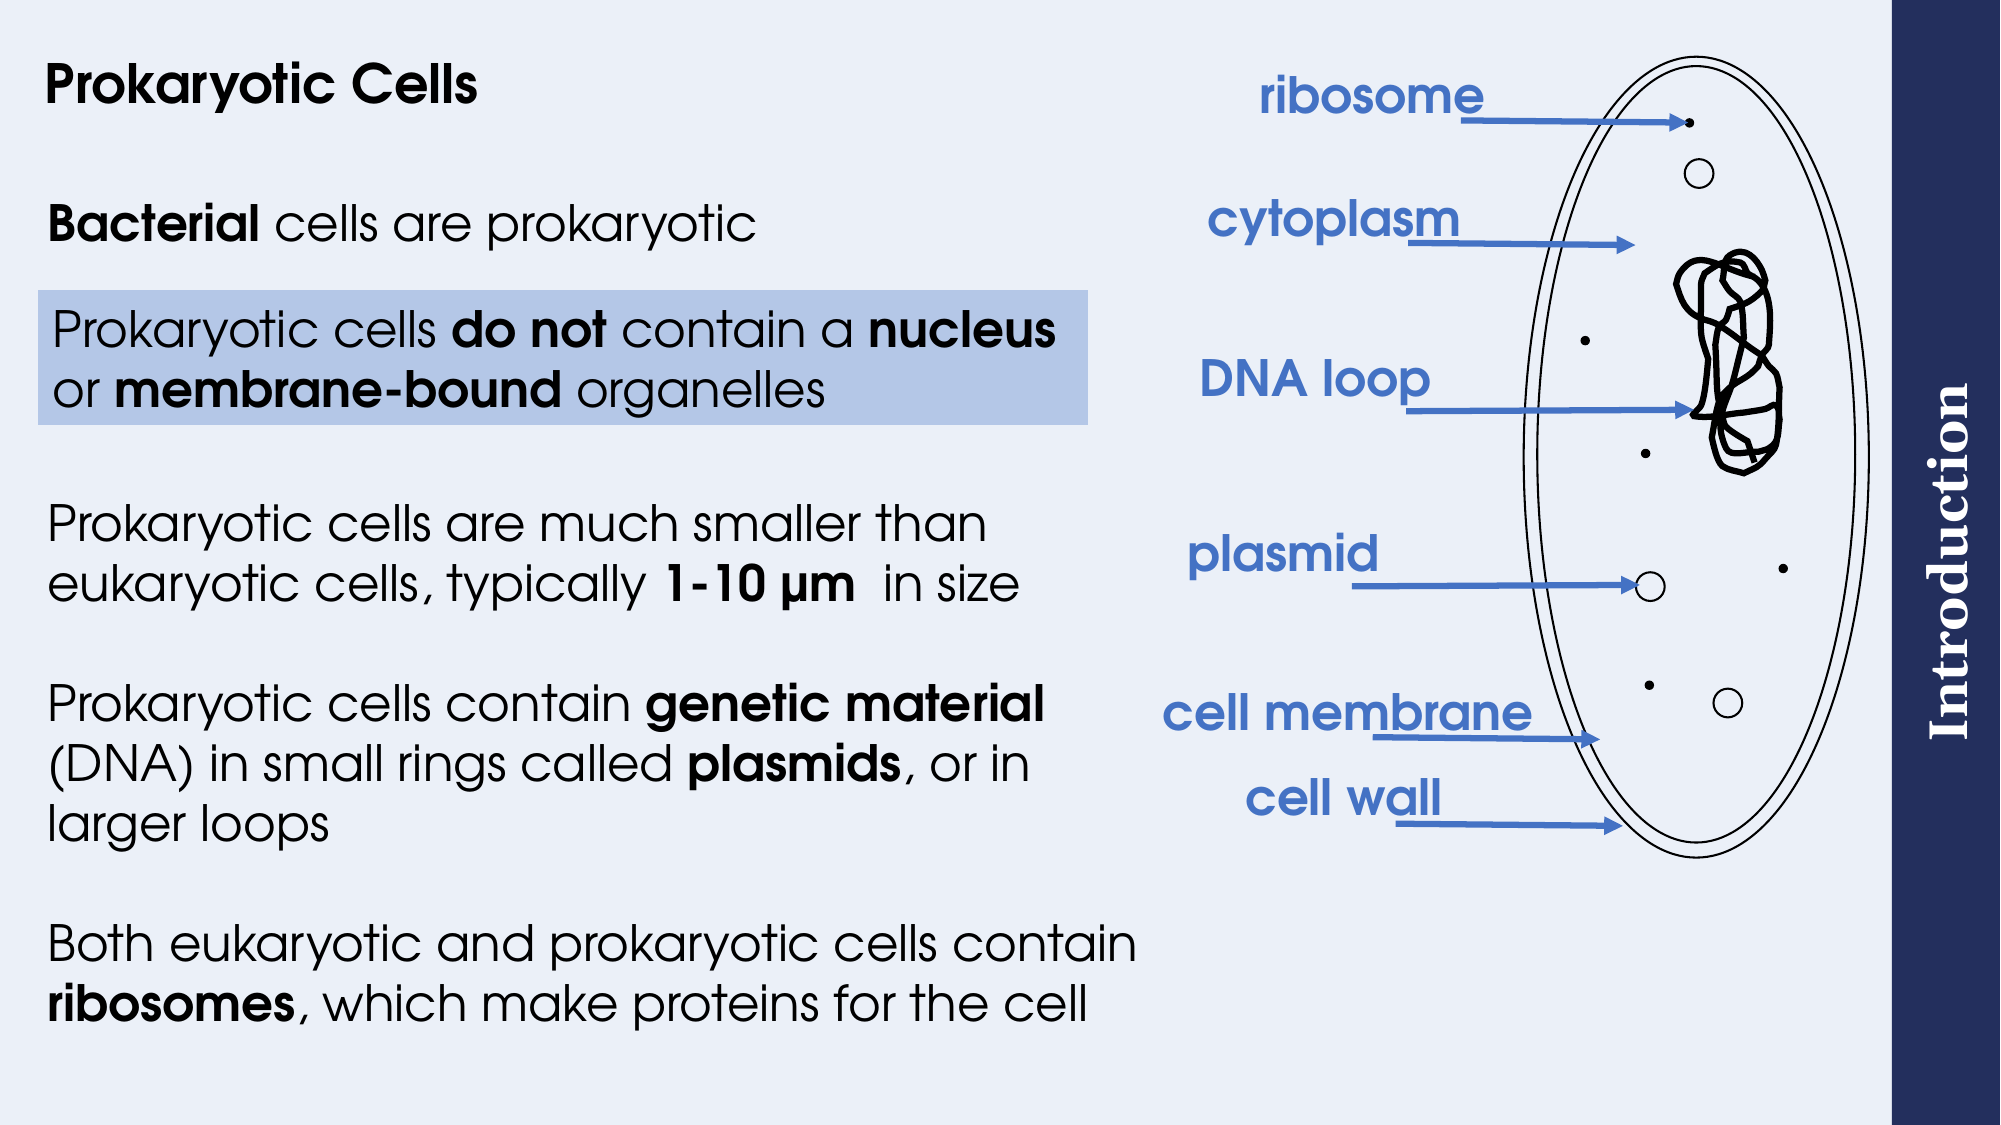

# Prokaryotic Cells
ribosome

Bacterial cells are prokaryotic

Prokaryotic cells are much smaller than eukaryotic cells, typically 1-10 μm  in size

Prokaryotic cells contain genetic material (DNA) in small rings called plasmids, or in larger loops

Both eukaryotic and prokaryotic cells contain ribosomes, which make proteins for the cell

cytoplasm

Prokaryotic cells do not contain a nucleus or membrane-bound organelles

DNA loop

plasmid

cell membrane

cell wall